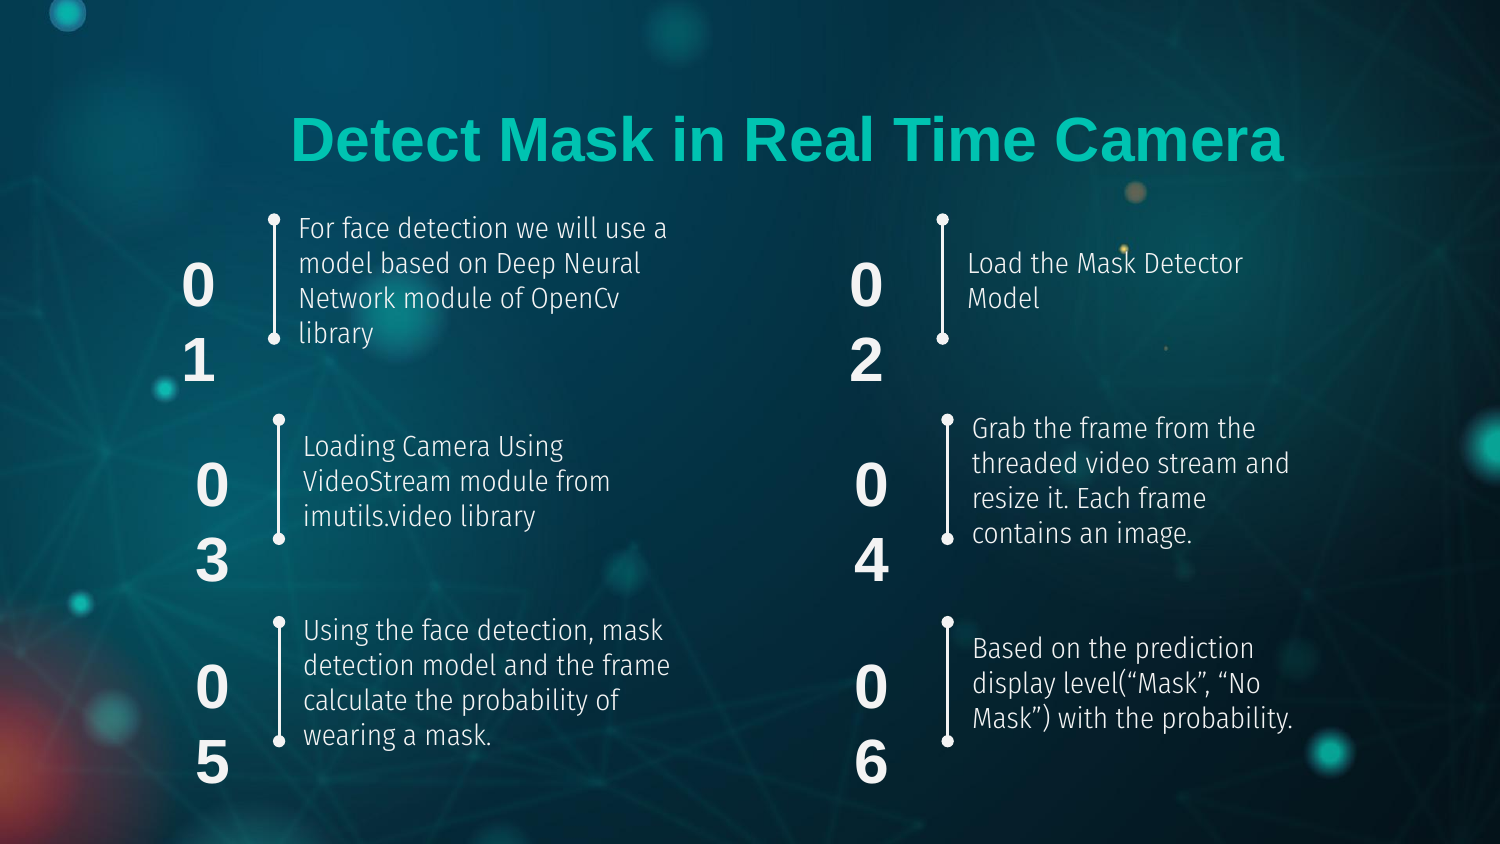

# Detect Mask in Real Time Camera
For face detection we will use a model based on Deep Neural Network module of OpenCv library
Load the Mask Detector Model
01
02
Loading Camera Using VideoStream module from imutils.video library
Grab the frame from the threaded video stream and resize it. Each frame contains an image.
03
04
Using the face detection, mask detection model and the frame calculate the probability of wearing a mask.
Based on the prediction
display level(“Mask”, “No Mask”) with the probability.
05
06